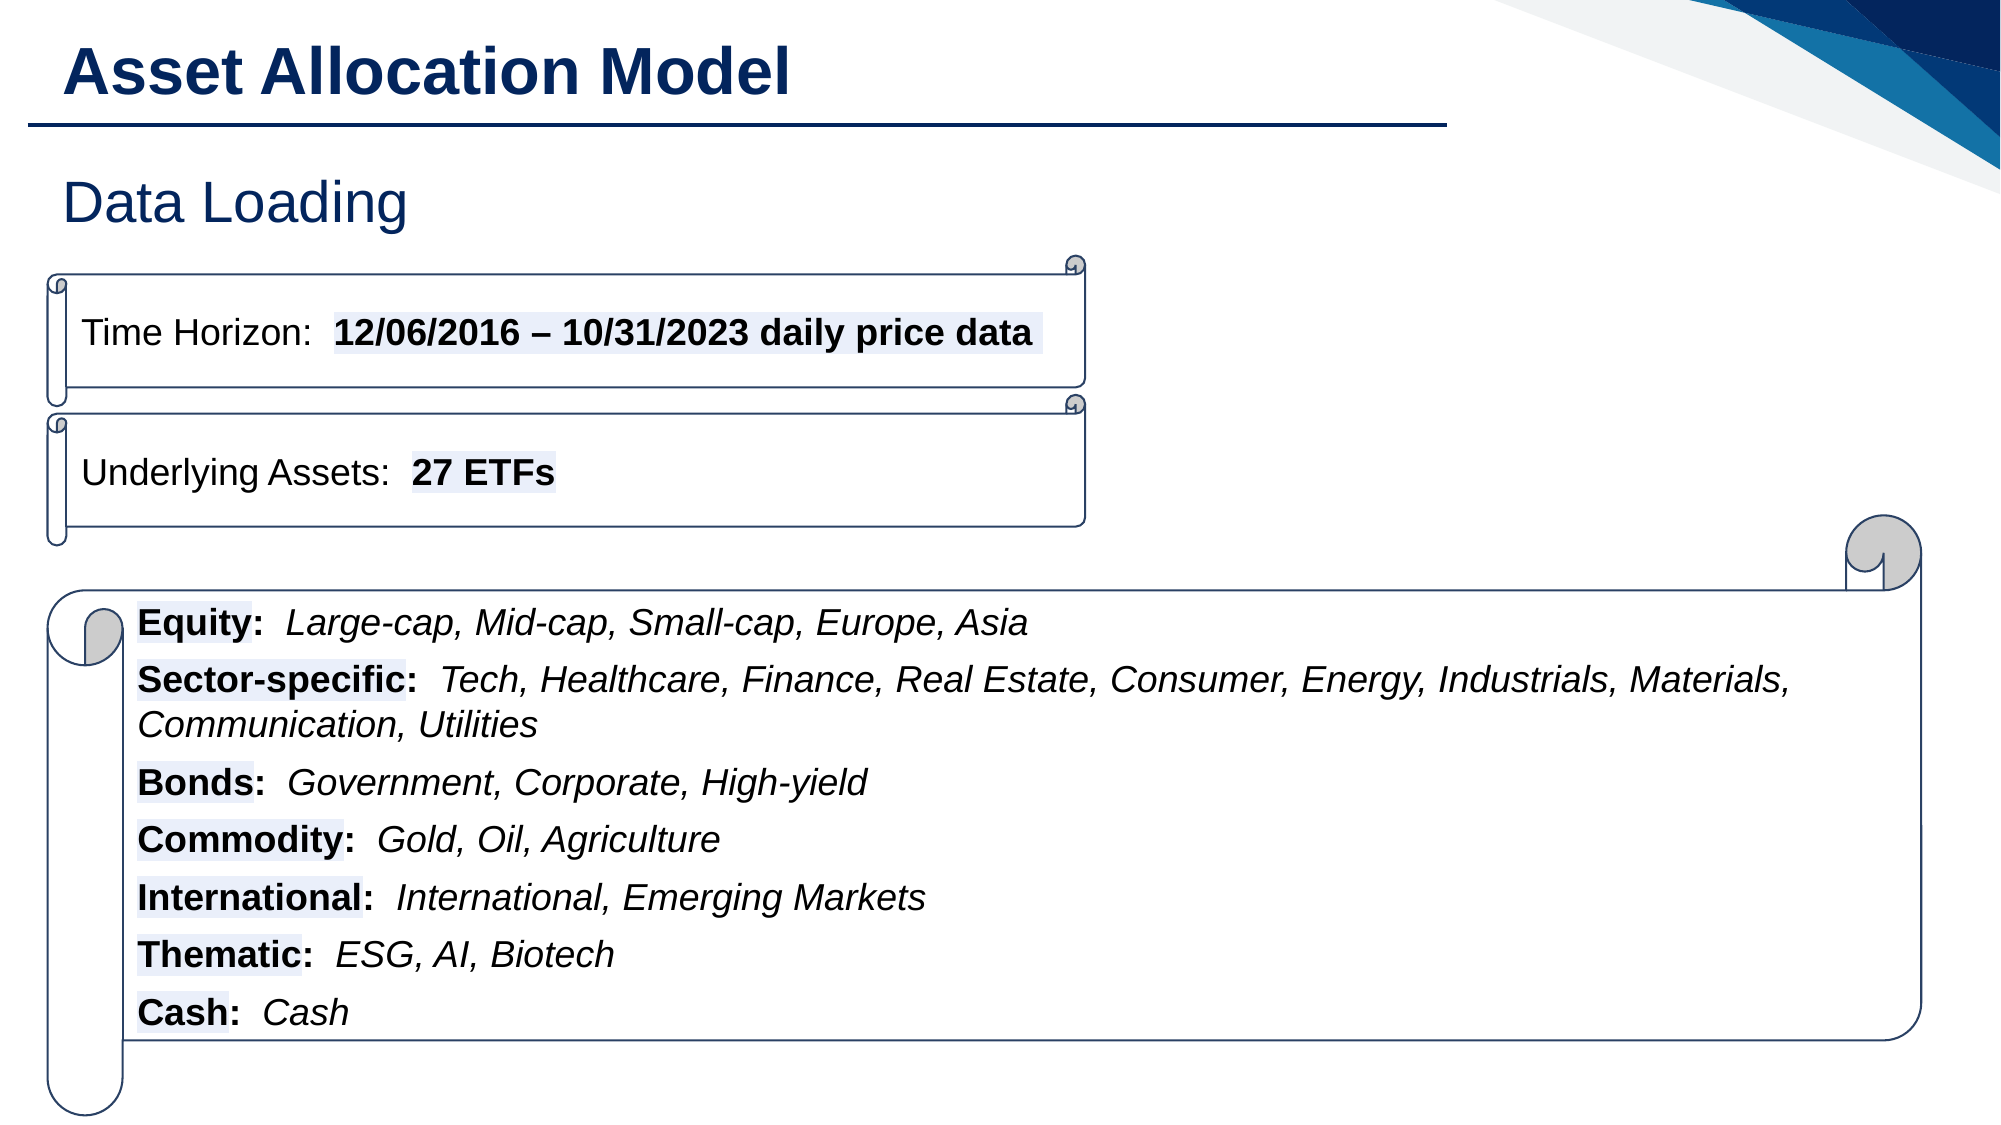

Asset Allocation Model
Data Loading
Time Horizon:  12/06/2016 – 10/31/2023 daily price data
Underlying Assets:  27 ETFs
Equity:  Large-cap, Mid-cap, Small-cap, Europe, Asia
Sector-specific:  Tech, Healthcare, Finance, Real Estate, Consumer, Energy, Industrials, Materials, Communication, Utilities
Bonds:  Government, Corporate, High-yield
Commodity:  Gold, Oil, Agriculture
International:  International, Emerging Markets
Thematic:  ESG, AI, Biotech
Cash:  Cash